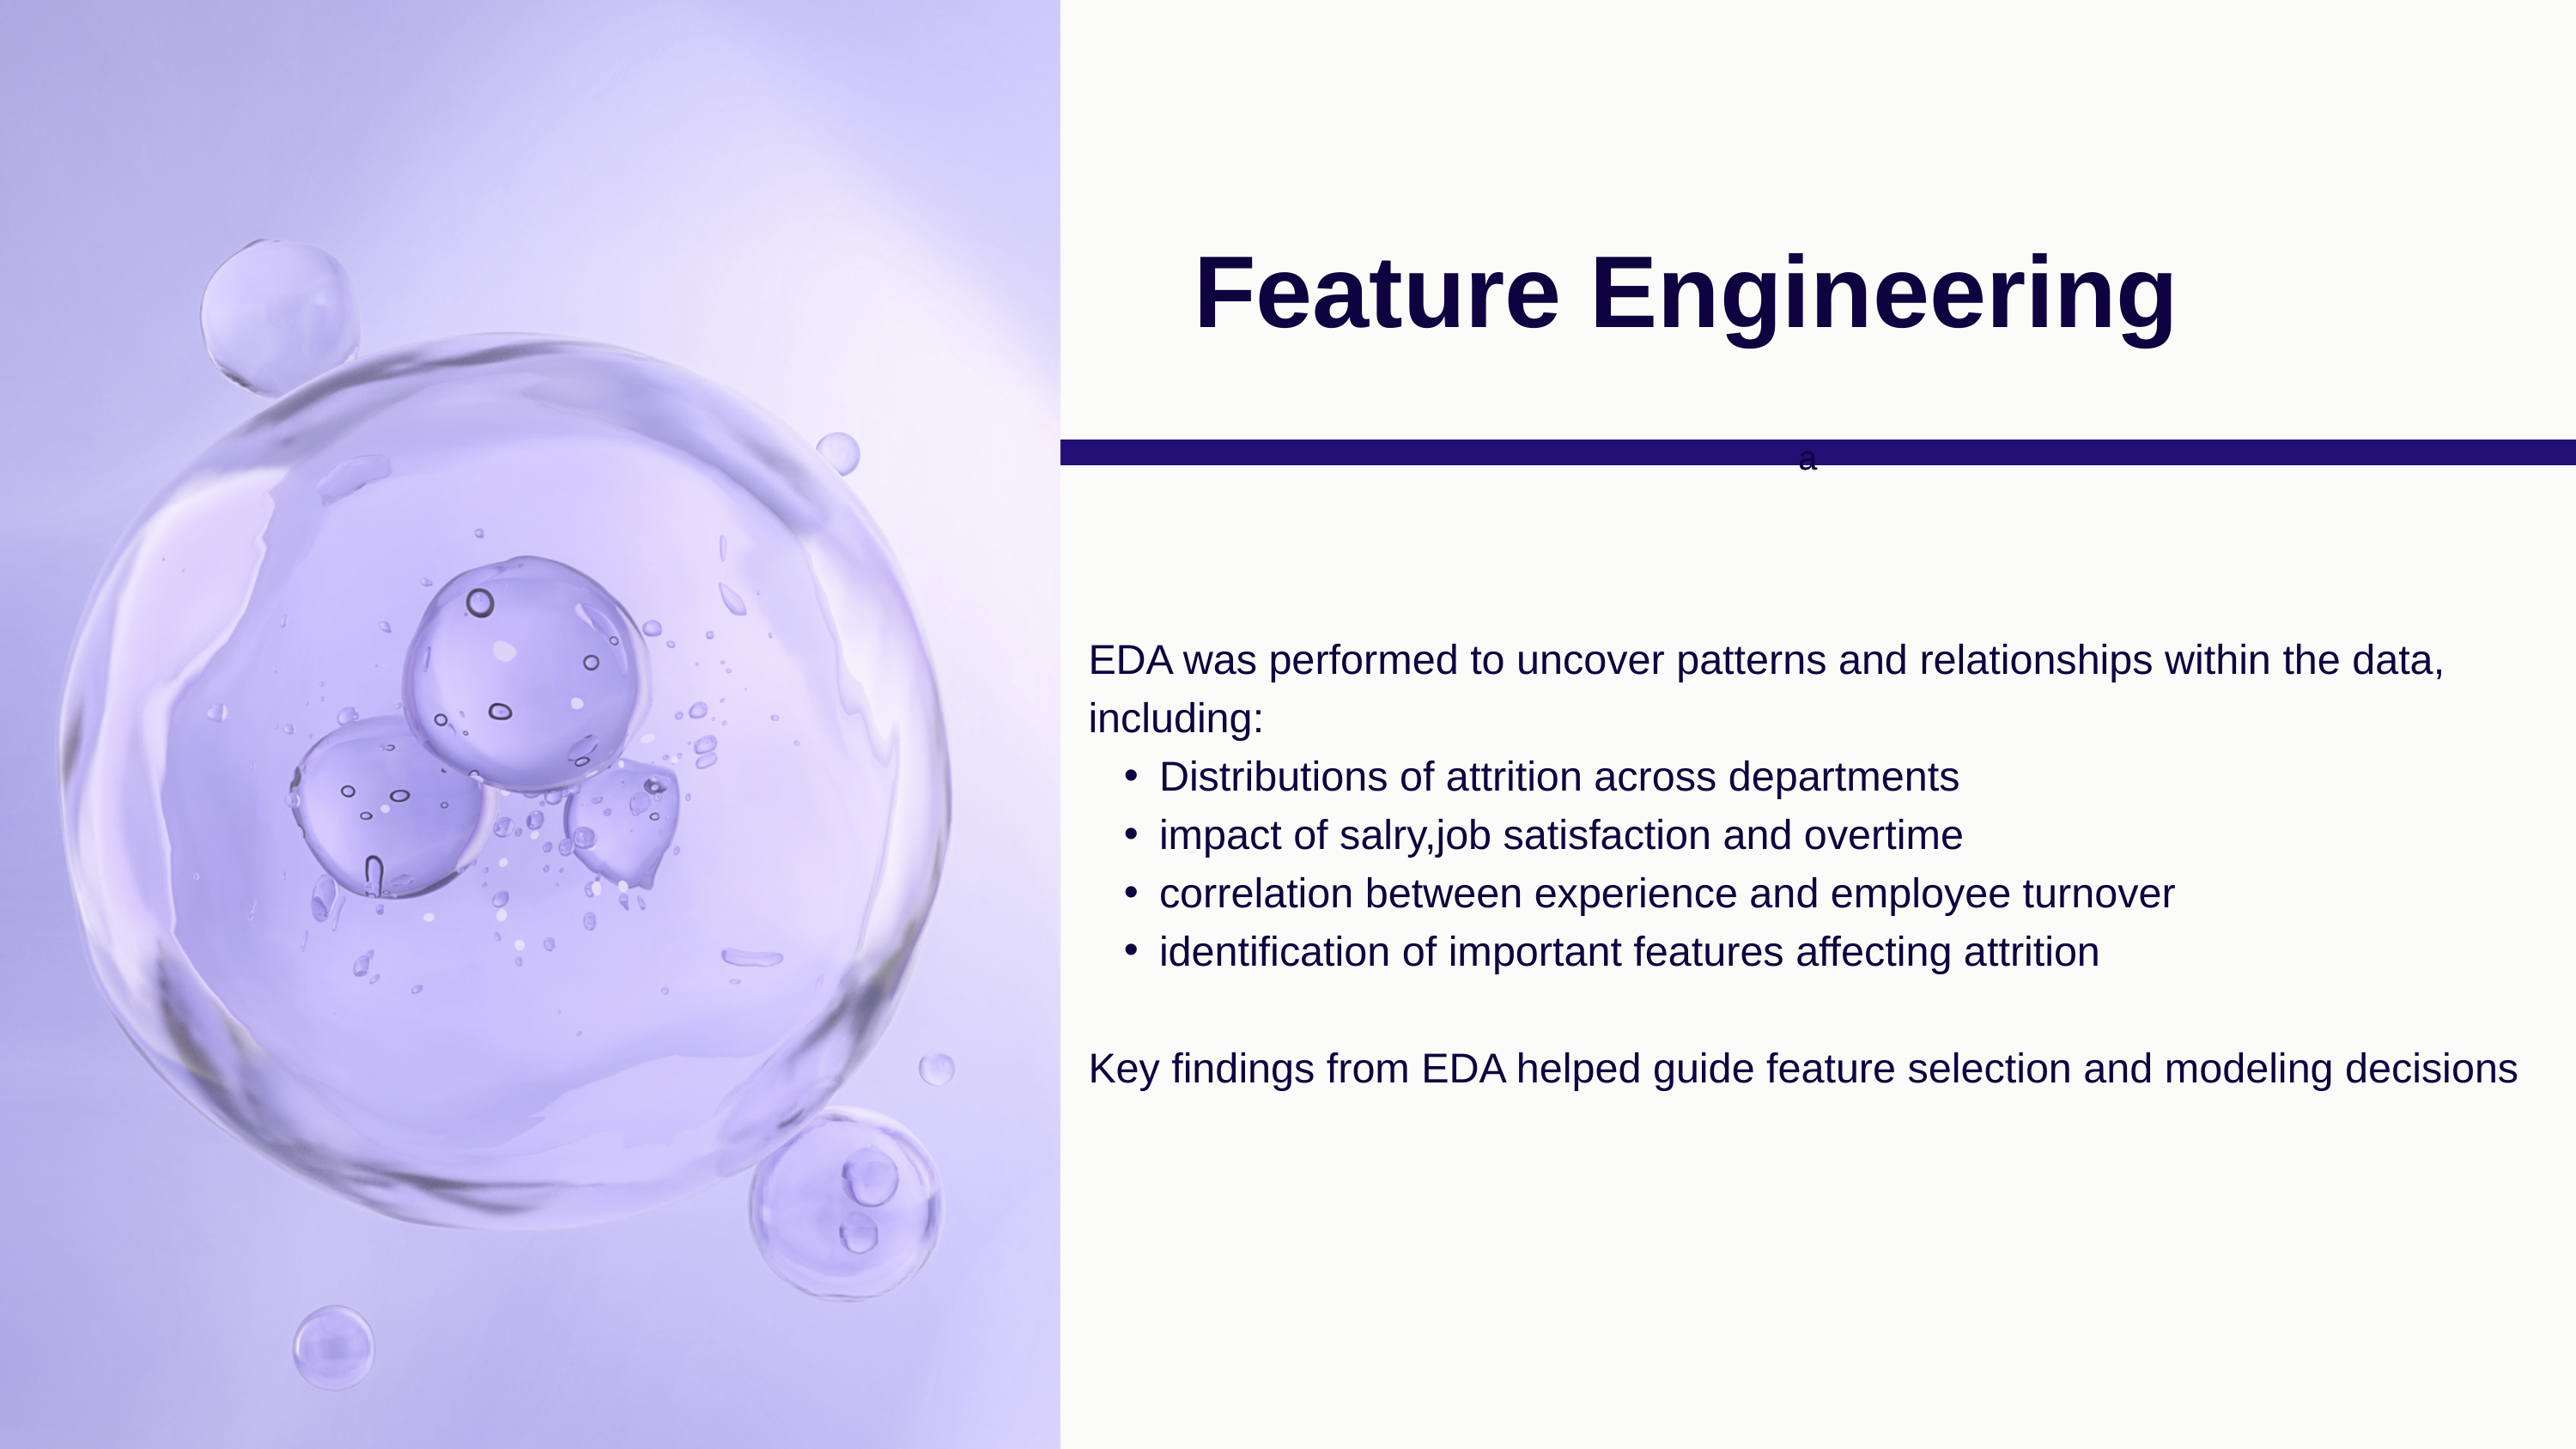

Feature Engineering
a
a

EDA was performed to uncover patterns and relationships within the data, including:
Distributions of attrition across departments
impact of salry,job satisfaction and overtime
correlation between experience and employee turnover
identification of important features affecting attrition

Key findings from EDA helped guide feature selection and modeling decisions